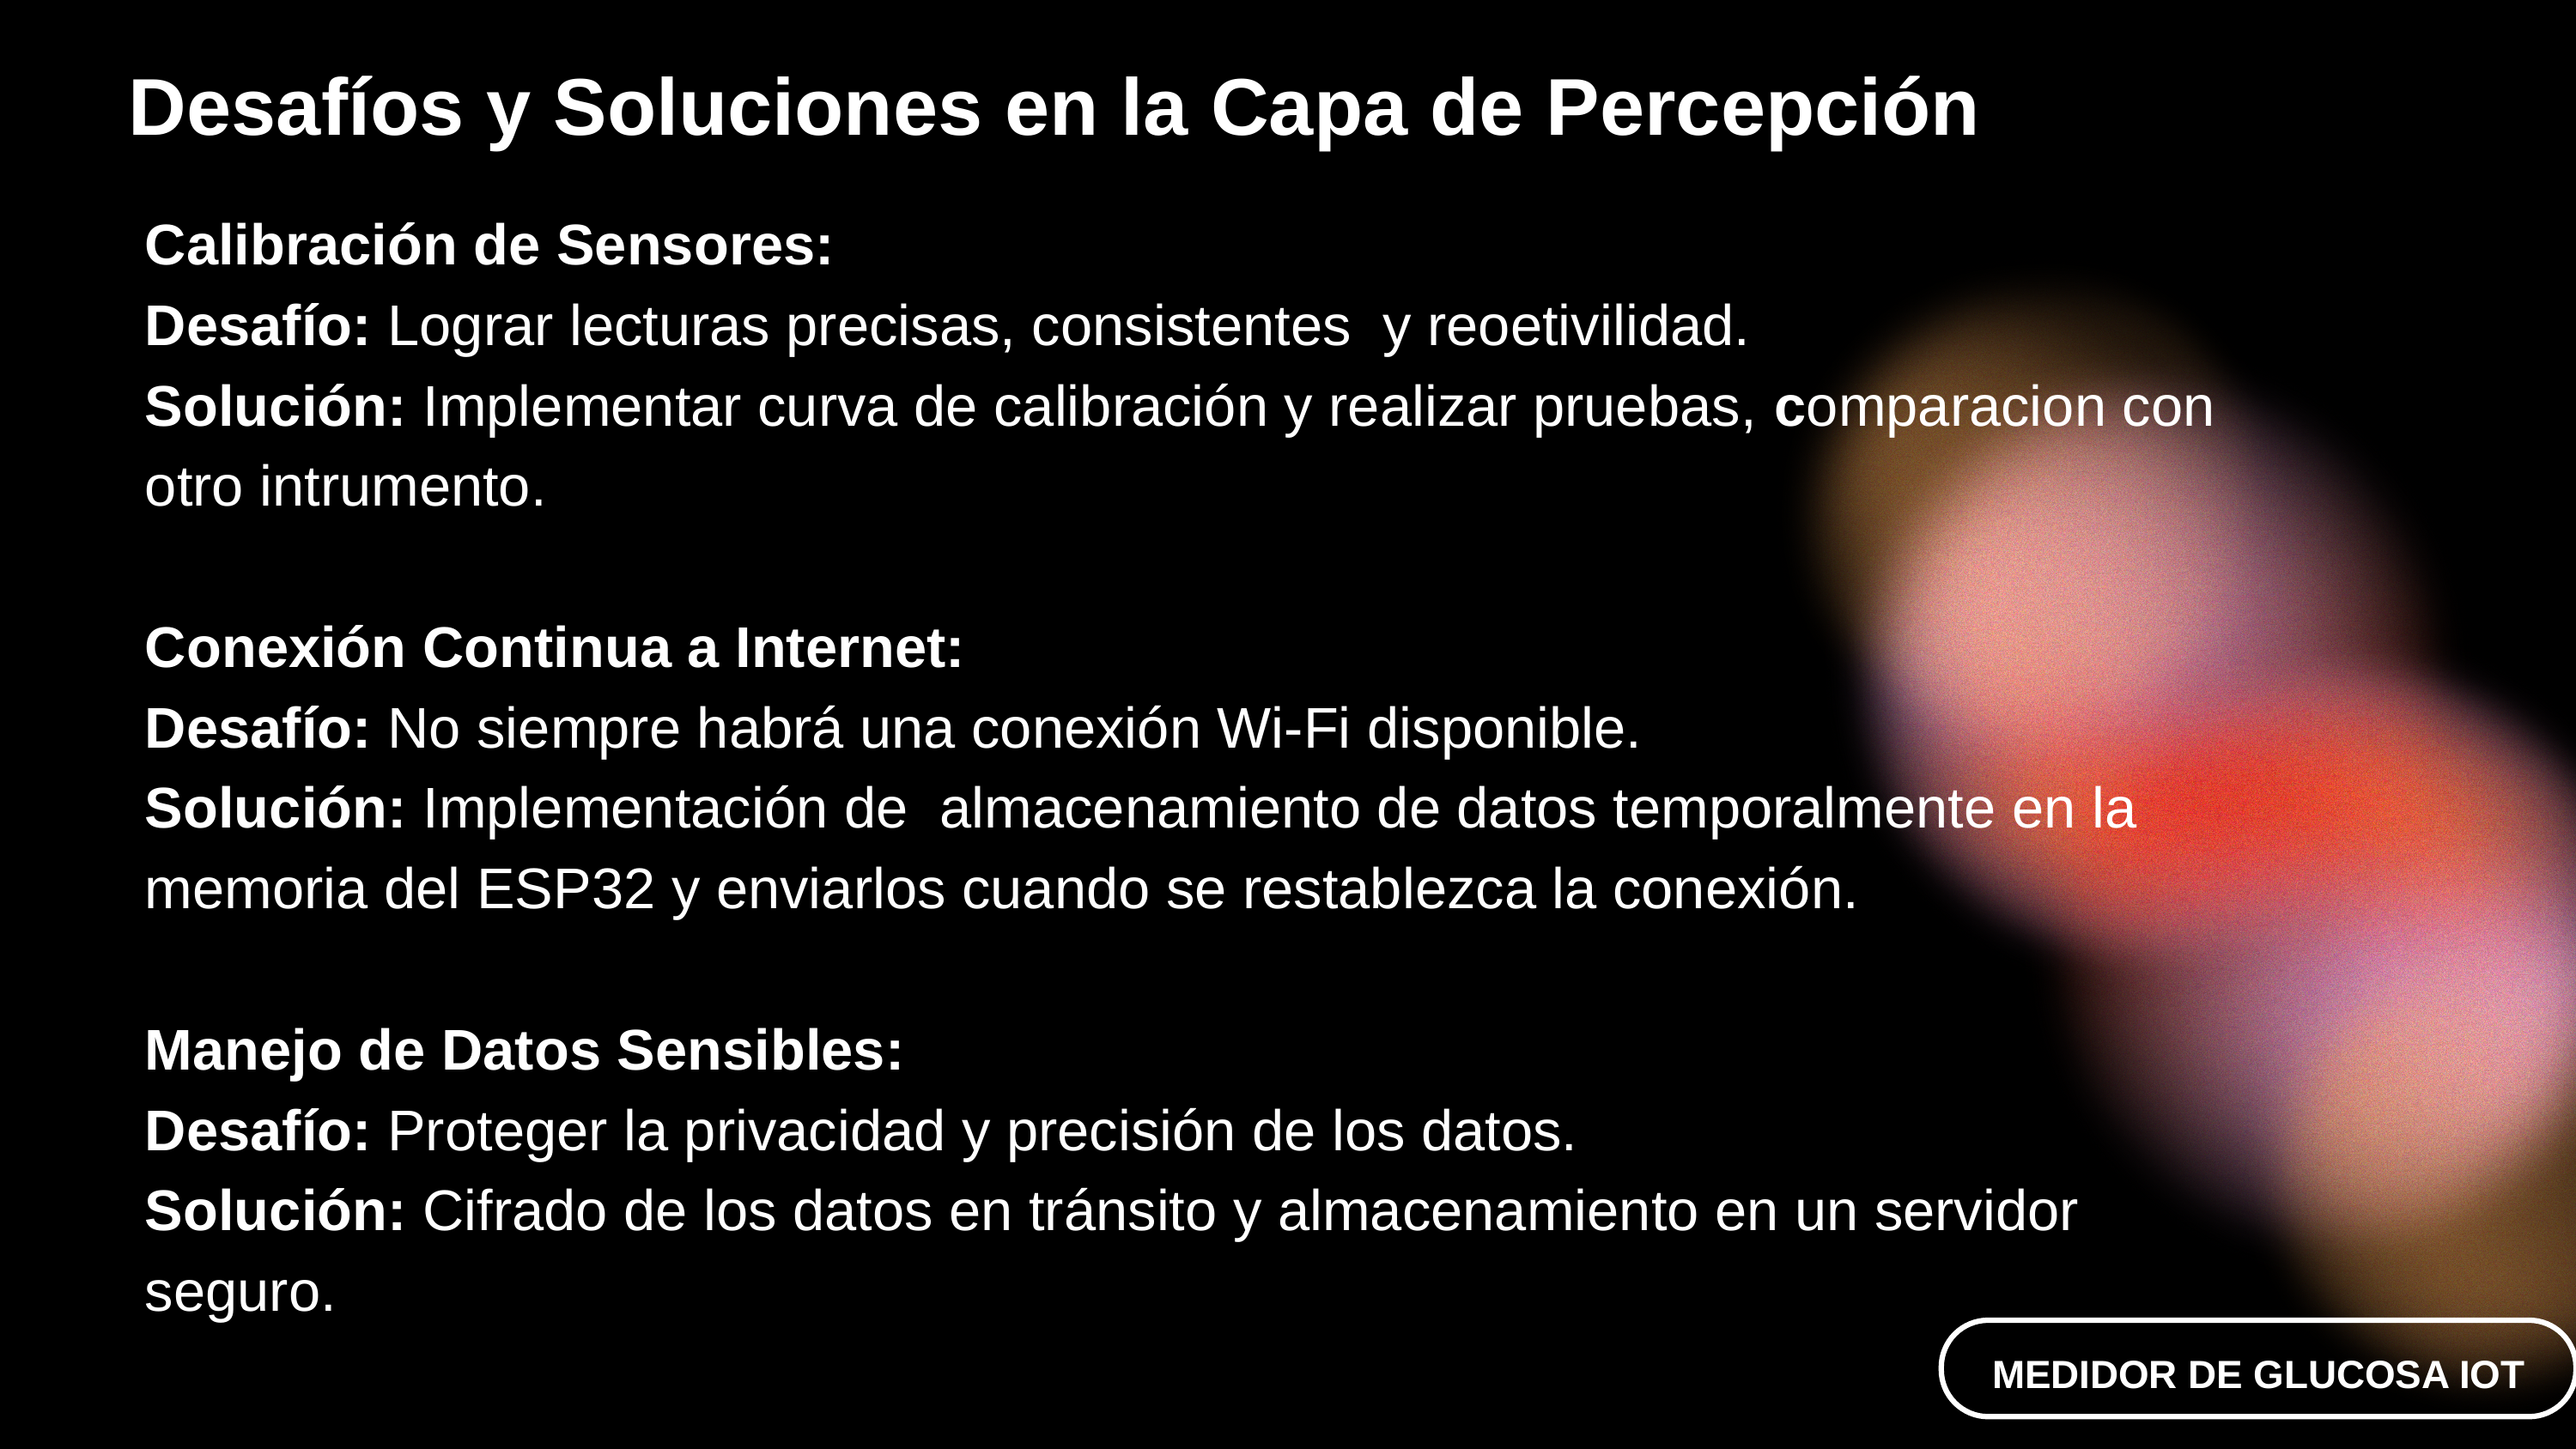

Desafíos y Soluciones en la Capa de Percepción
Calibración de Sensores:
Desafío: Lograr lecturas precisas, consistentes  y reoetivilidad.
Solución: Implementar curva de calibración y realizar pruebas, comparacion con otro intrumento.

Conexión Continua a Internet:
Desafío: No siempre habrá una conexión Wi-Fi disponible.
Solución: Implementación de  almacenamiento de datos temporalmente en la memoria del ESP32 y enviarlos cuando se restablezca la conexión.

Manejo de Datos Sensibles:
Desafío: Proteger la privacidad y precisión de los datos.
Solución: Cifrado de los datos en tránsito y almacenamiento en un servidor seguro.

MEDIDOR DE GLUCOSA IOT